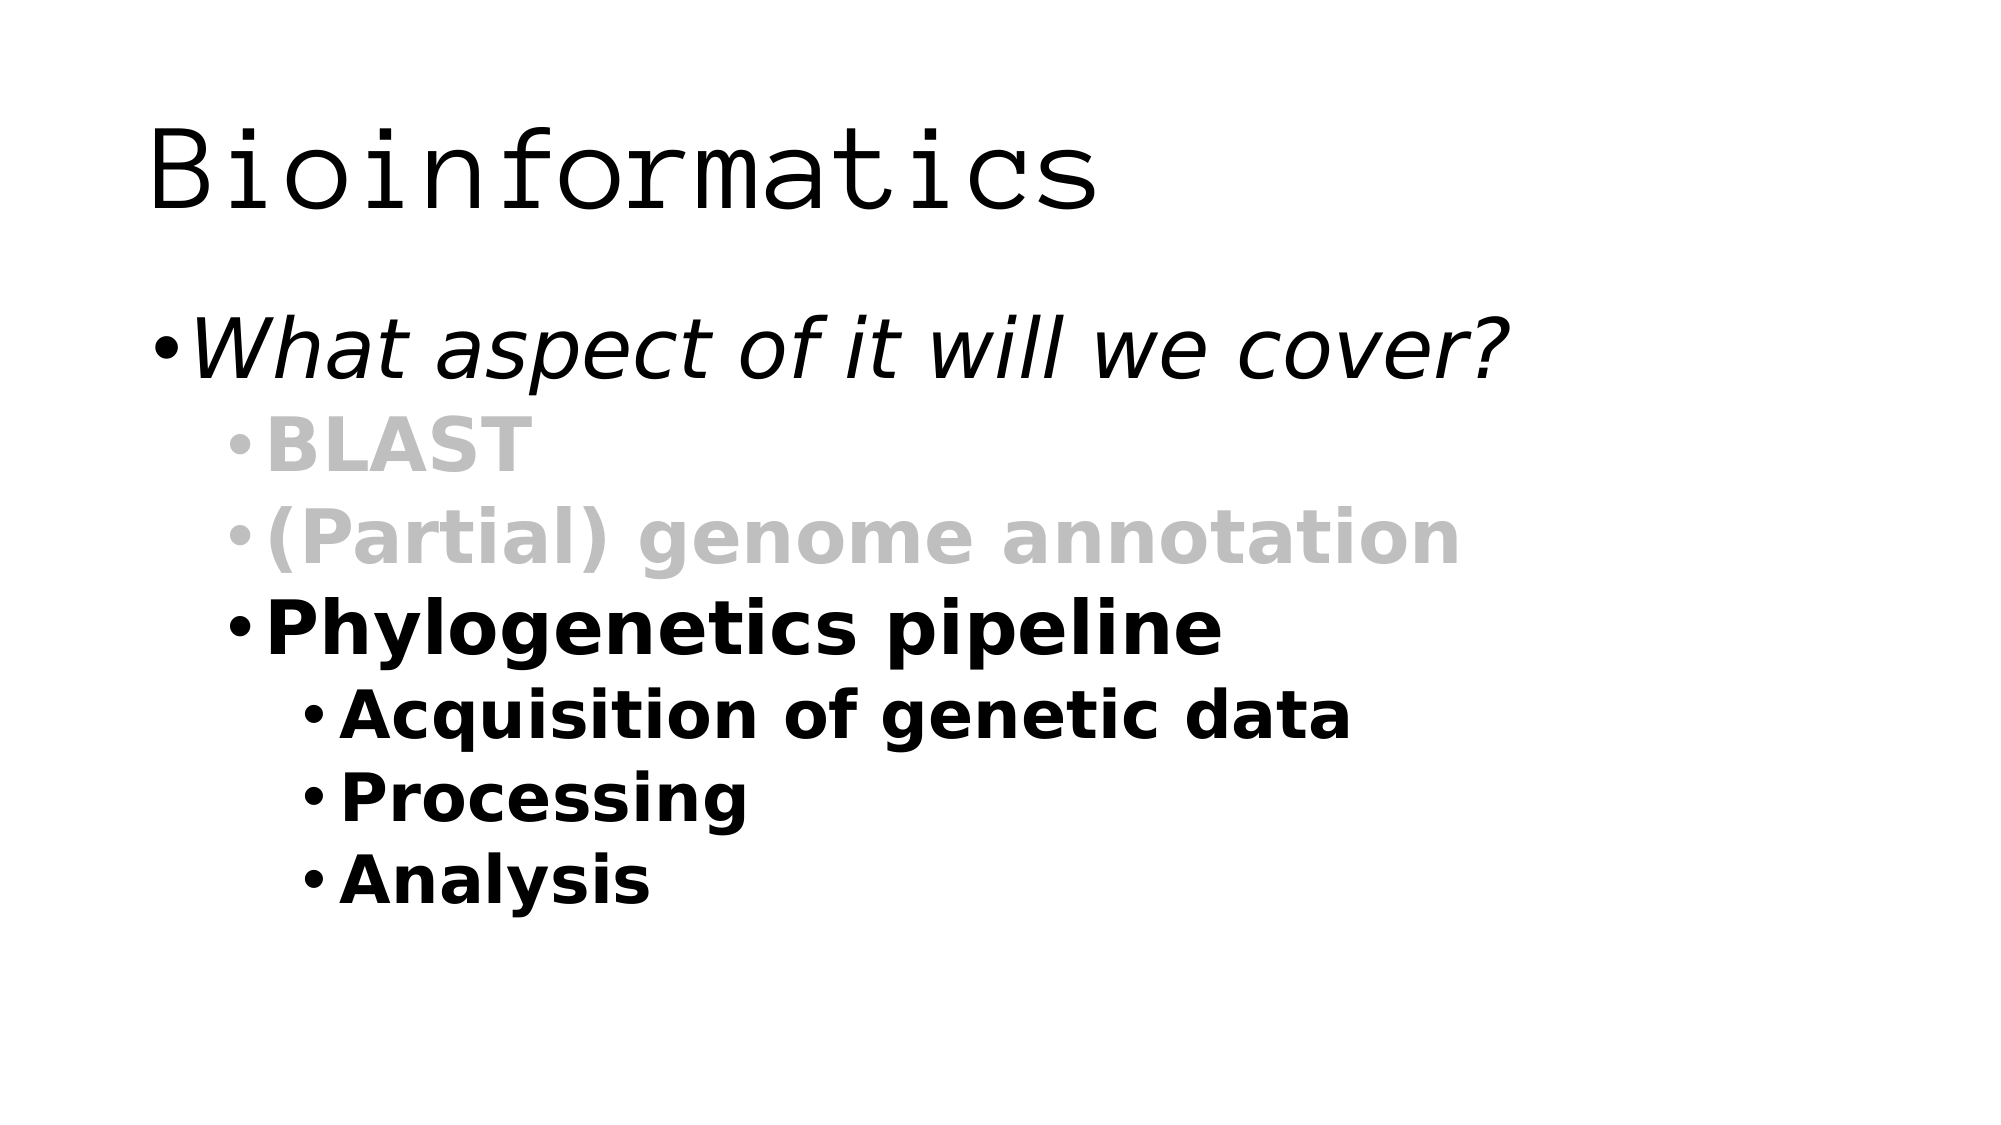

# Bioinformatics
What aspect of it will we cover?
BLAST
(Partial) genome annotation
Phylogenetics pipeline
Acquisition of genetic data
Processing
Analysis